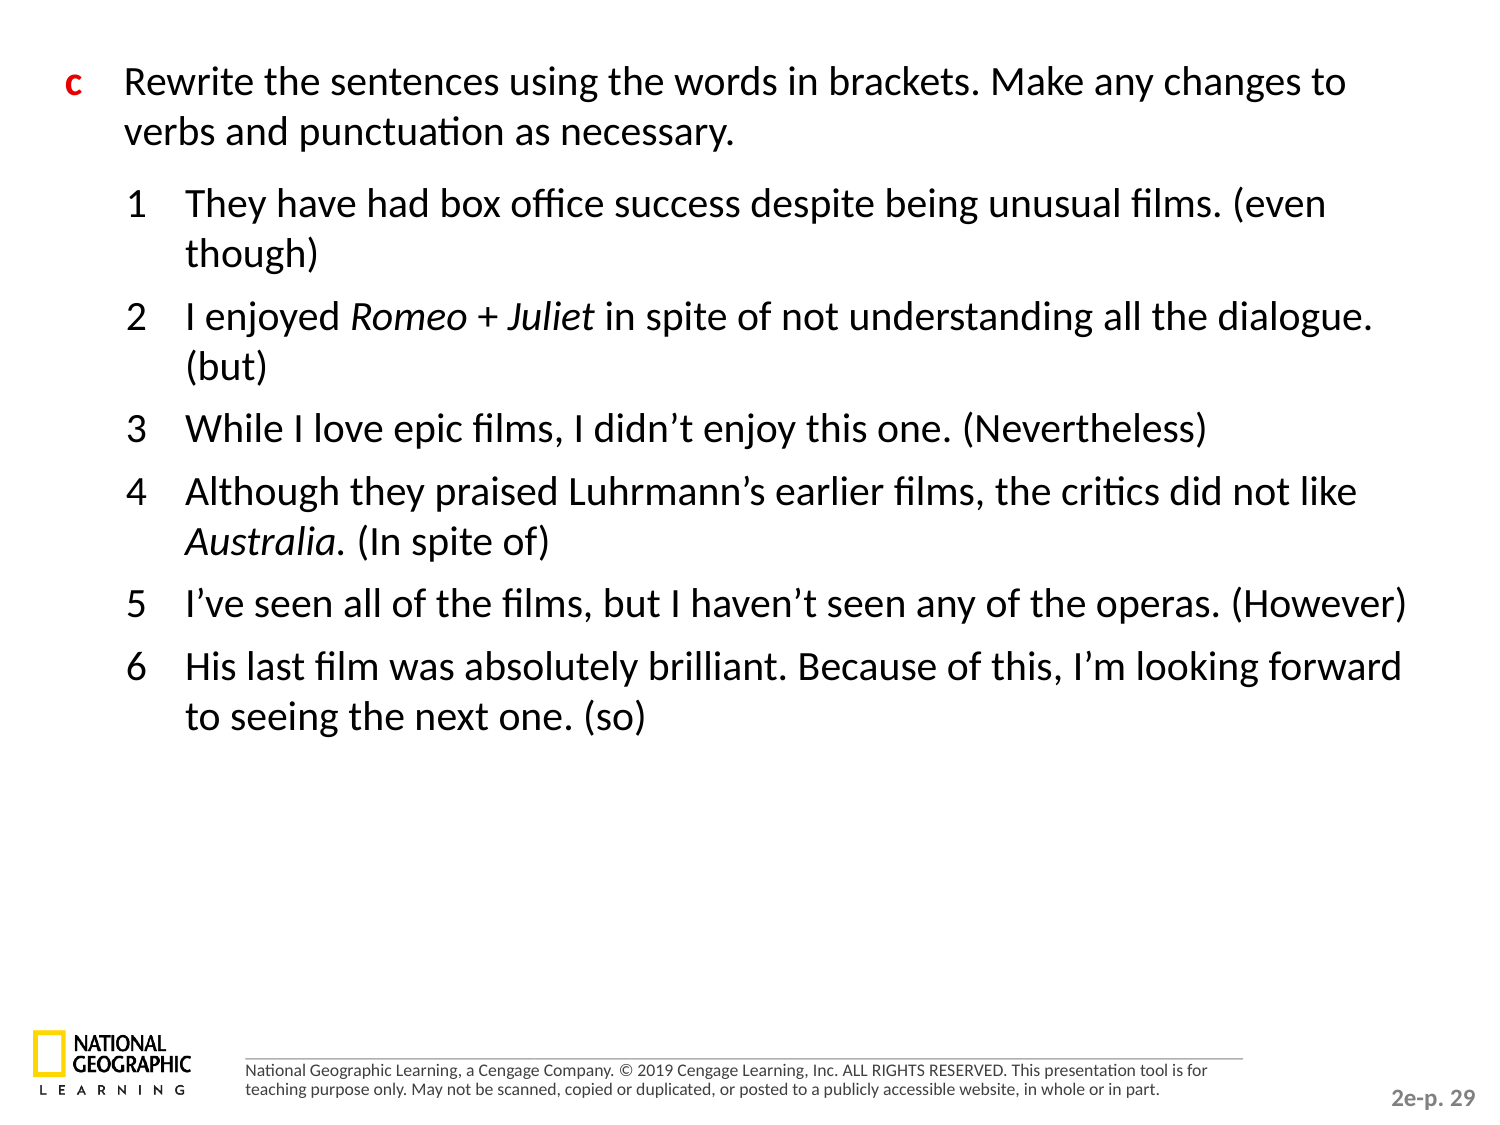

c	Rewrite the sentences using the words in brackets. Make any changes to verbs and punctuation as necessary.
1	They have had box office success despite being unusual films. (even though)
2	I enjoyed Romeo + Juliet in spite of not understanding all the dialogue. (but)
3	While I love epic films, I didn’t enjoy this one. (Nevertheless)
4	Although they praised Luhrmann’s earlier films, the critics did not like Australia. (In spite of)
5	I’ve seen all of the films, but I haven’t seen any of the operas. (However)
6	His last film was absolutely brilliant. Because of this, I’m looking forward to seeing the next one. (so)
2e-p. 29